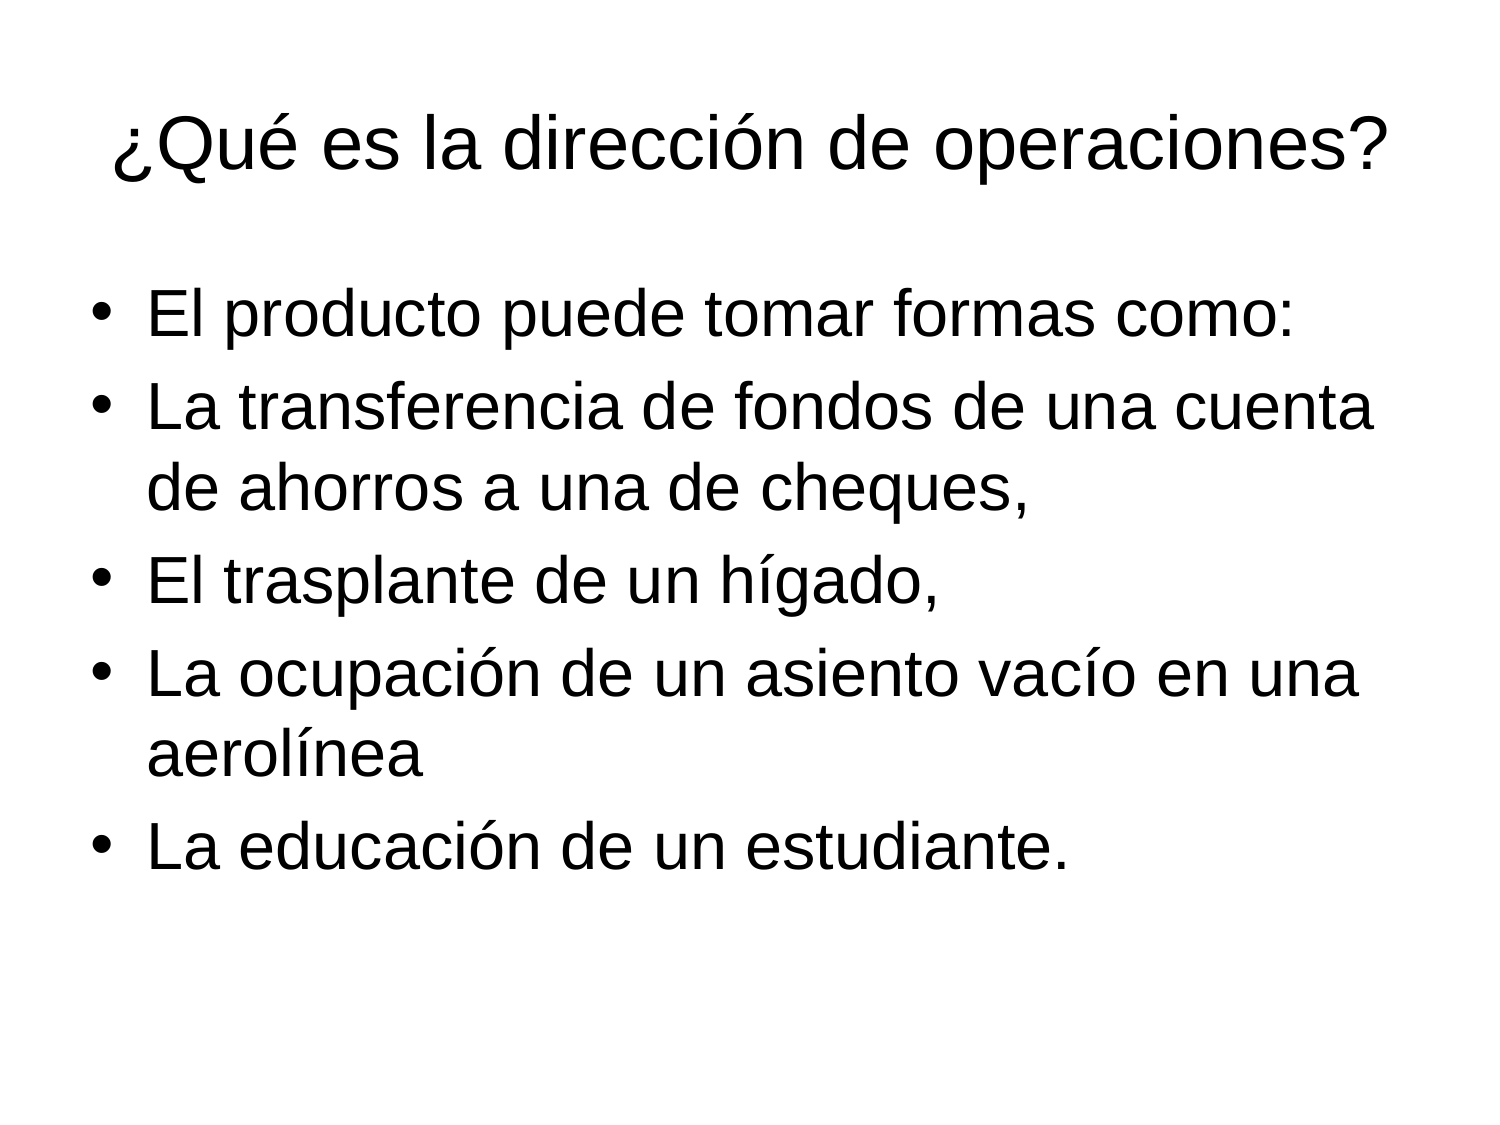

# ¿Qué es la dirección de operaciones?
El producto puede tomar formas como:
La transferencia de fondos de una cuenta de ahorros a una de cheques,
El trasplante de un hígado,
La ocupación de un asiento vacío en una aerolínea
La educación de un estudiante.